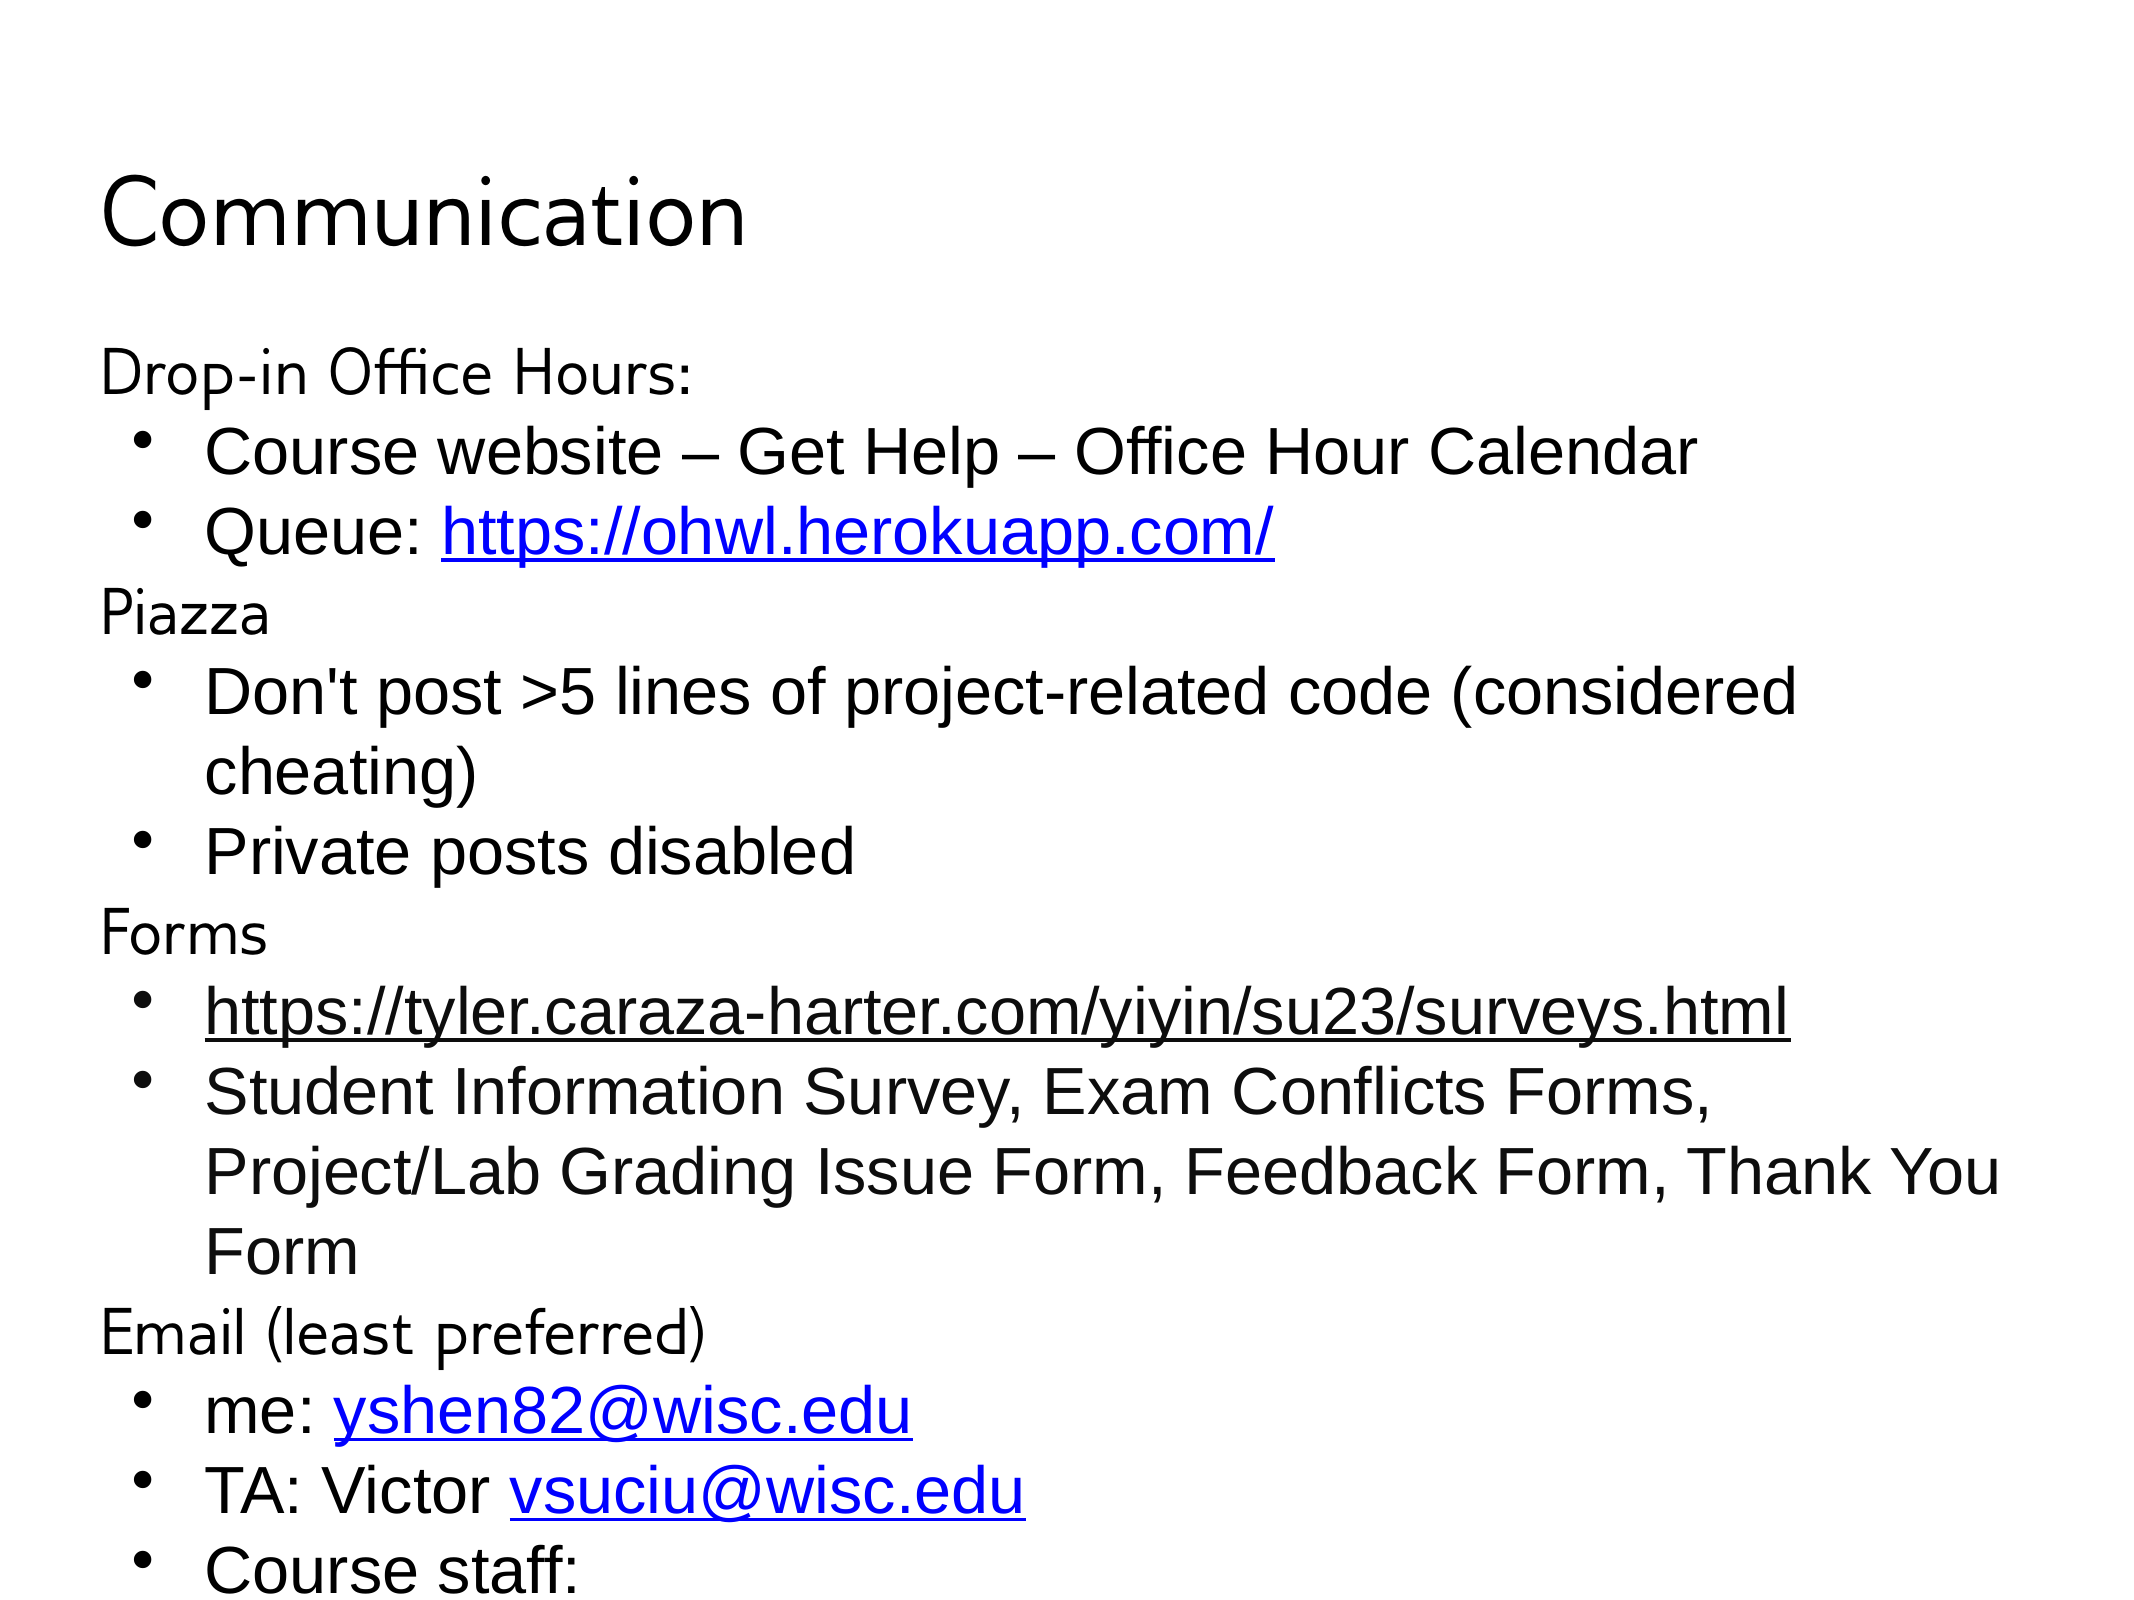

# Communication
Drop-in Office Hours:
Course website – Get Help – Office Hour Calendar
Queue: https://ohwl.herokuapp.com/
Piazza
Don't post >5 lines of project-related code (considered cheating)
Private posts disabled
Forms
https://tyler.caraza-harter.com/yiyin/su23/surveys.html
Student Information Survey, Exam Conflicts Forms, Project/Lab Grading Issue Form, Feedback Form, Thank You Form
Email (least preferred)
me: yshen82@wisc.edu
TA: Victor vsuciu@wisc.edu
Course staff: https://canvas.wisc.edu/courses/355770/pages/course-staff